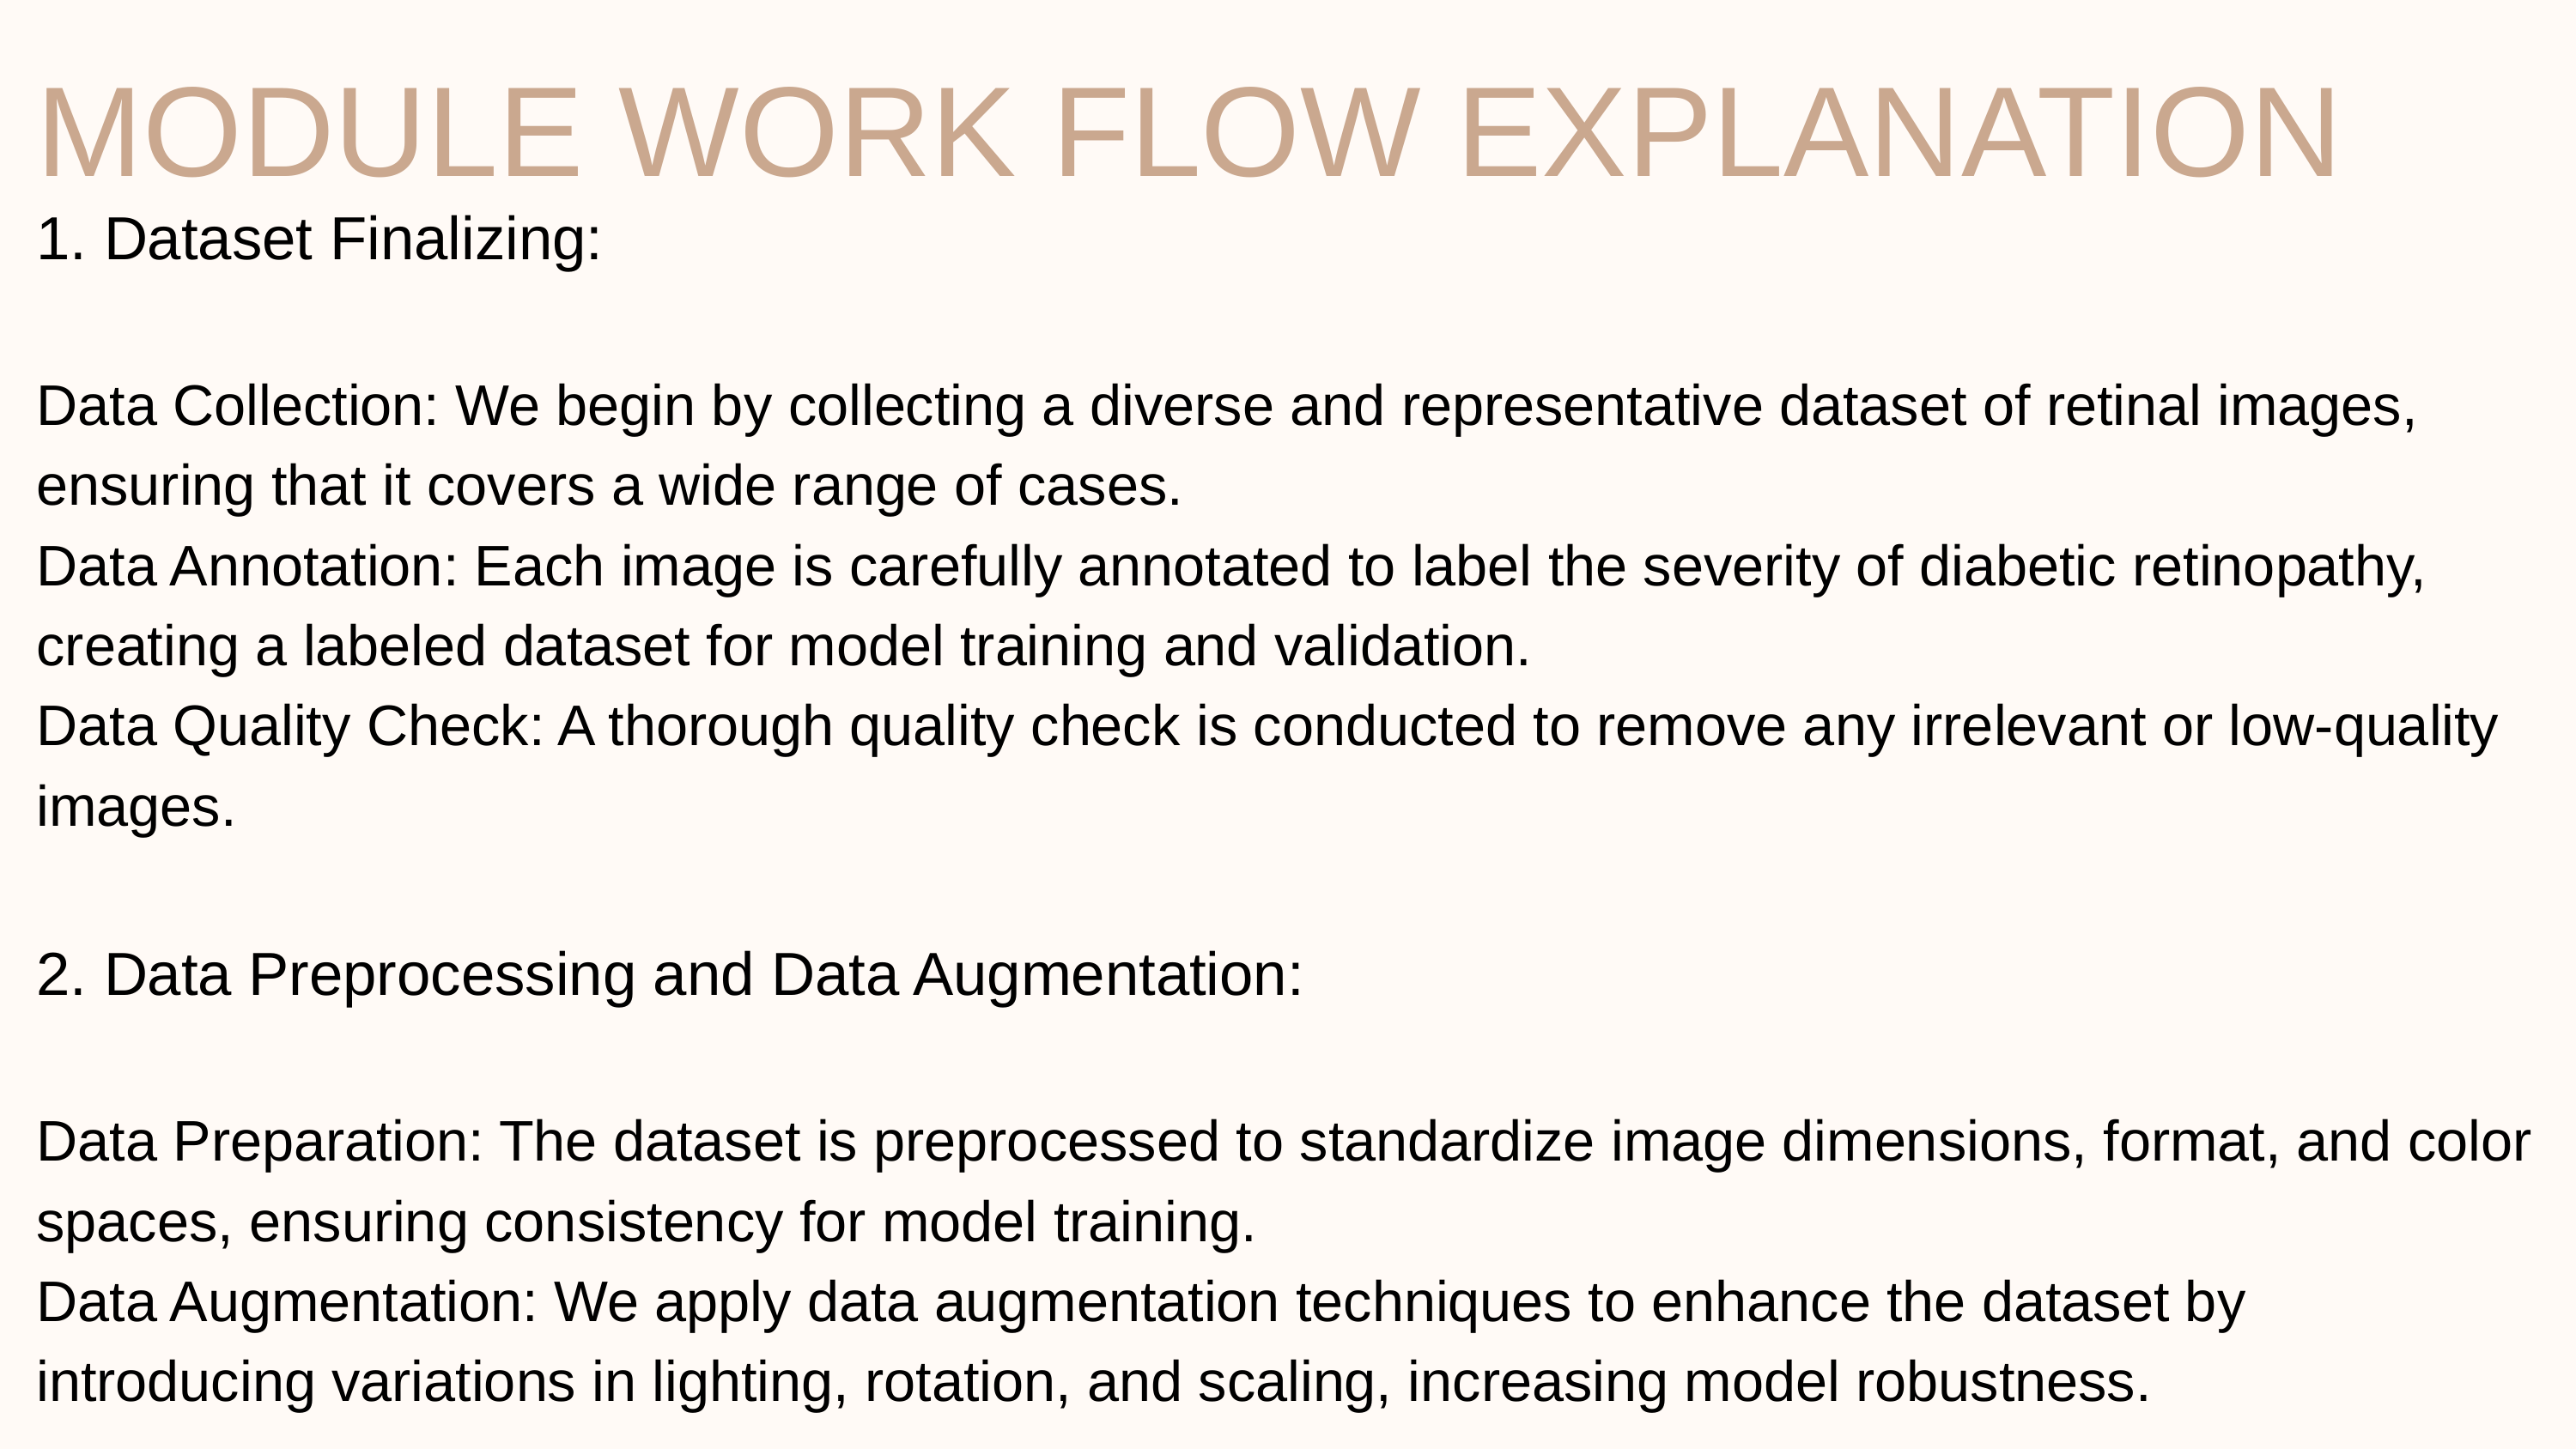

MODULE WORK FLOW EXPLANATION
1. Dataset Finalizing:

Data Collection: We begin by collecting a diverse and representative dataset of retinal images, ensuring that it covers a wide range of cases.
Data Annotation: Each image is carefully annotated to label the severity of diabetic retinopathy, creating a labeled dataset for model training and validation.
Data Quality Check: A thorough quality check is conducted to remove any irrelevant or low-quality images.

2. Data Preprocessing and Data Augmentation:

Data Preparation: The dataset is preprocessed to standardize image dimensions, format, and color spaces, ensuring consistency for model training.
Data Augmentation: We apply data augmentation techniques to enhance the dataset by introducing variations in lighting, rotation, and scaling, increasing model robustness.